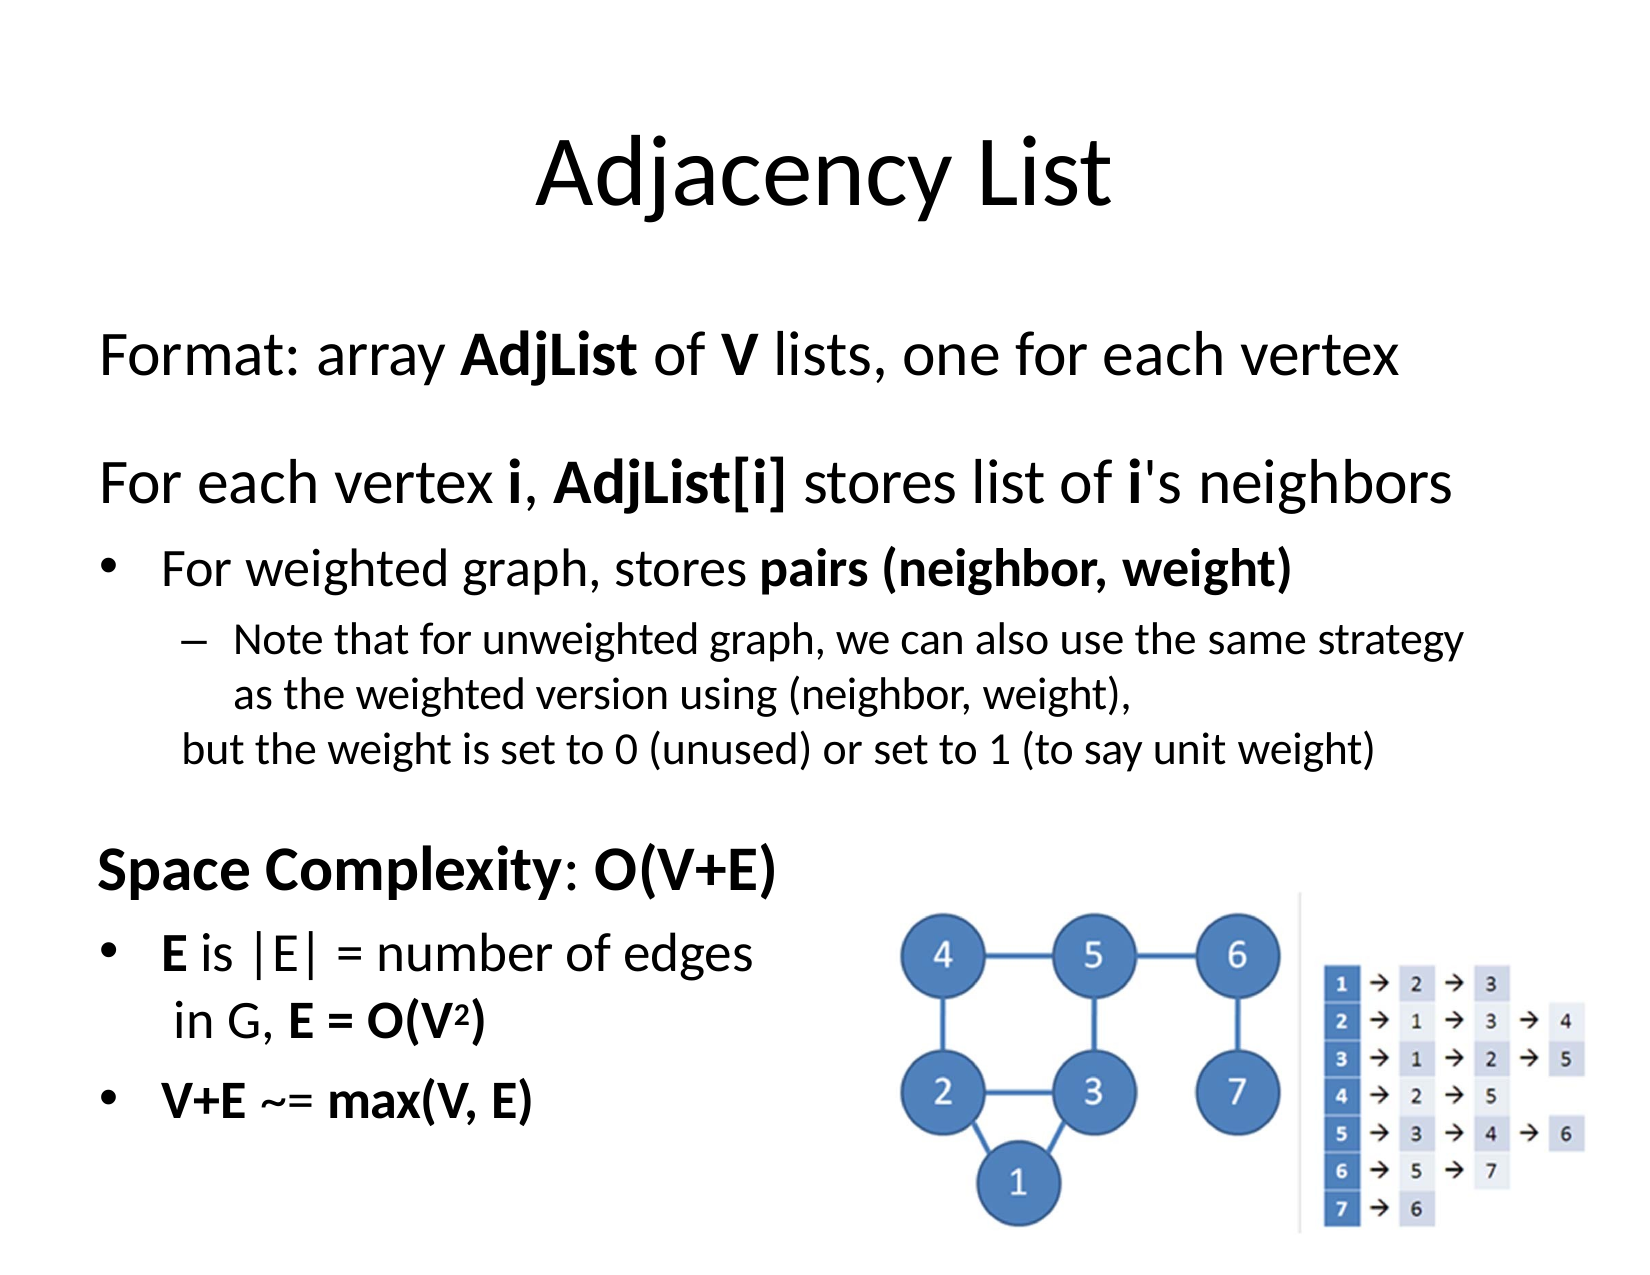

# Adjacency List
Format: array AdjList of V lists, one for each vertex  For each vertex i, AdjList[i] stores list of i's neighbors
For weighted graph, stores pairs (neighbor, weight)
–	Note that for unweighted graph, we can also use the same strategy  as the weighted version using (neighbor, weight),
but the weight is set to 0 (unused) or set to 1 (to say unit weight)

Space Complexity: O(V+E)
E is |E| = number of edges  in G, E = O(V2)
V+E ~= max(V, E)